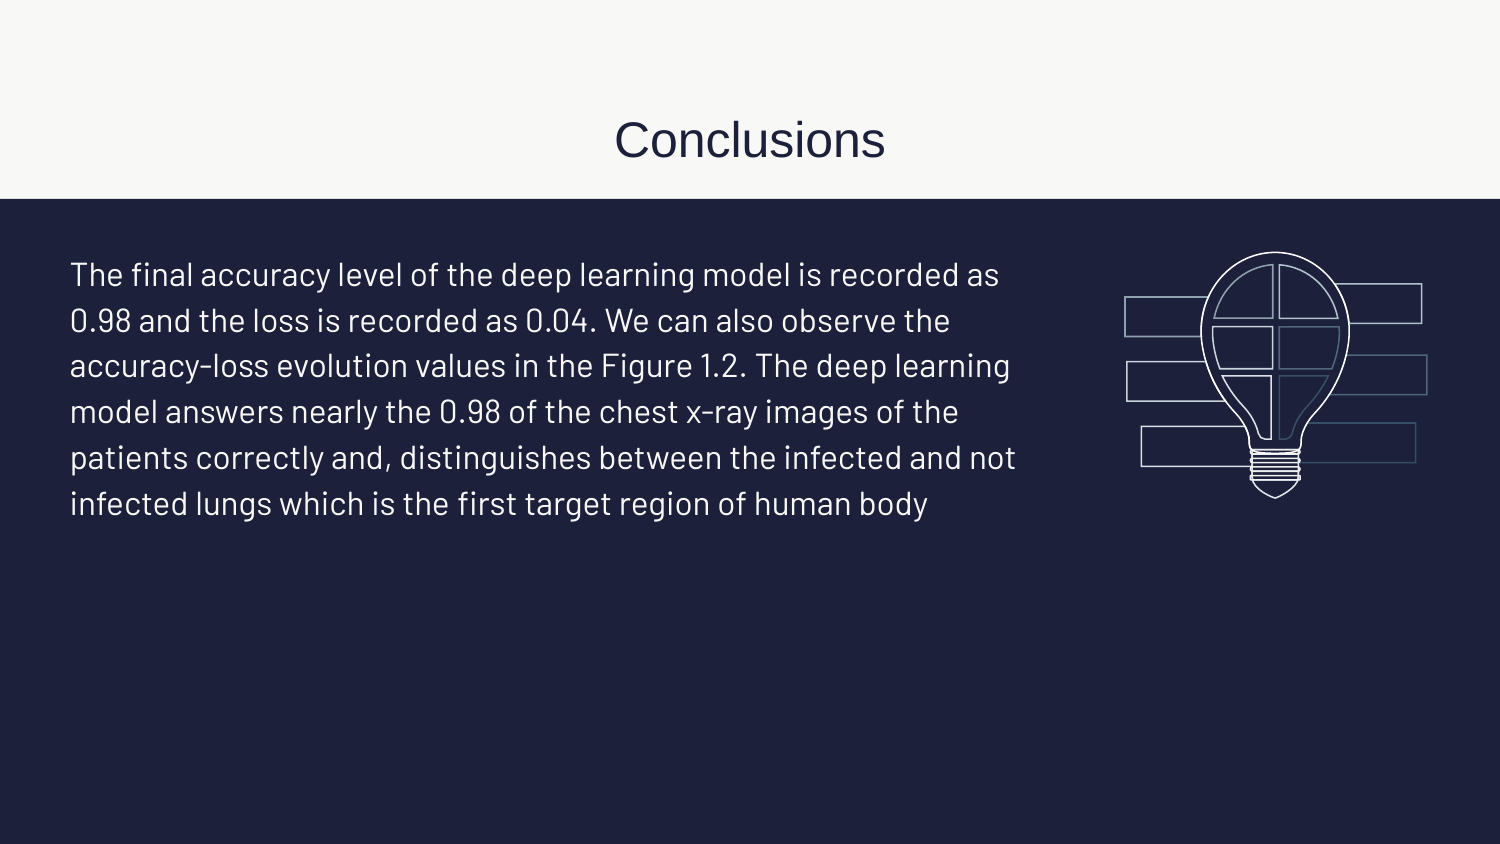

# Conclusions
The ﬁnal accuracy level of the deep learning model is recorded as 0.98 and the loss is recorded as 0.04. We can also observe the accuracy-loss evolution values in the Figure 1.2. The deep learning model answers nearly the 0.98 of the chest x-ray images of the patients correctly and, distinguishes between the infected and not infected lungs which is the ﬁrst target region of human body